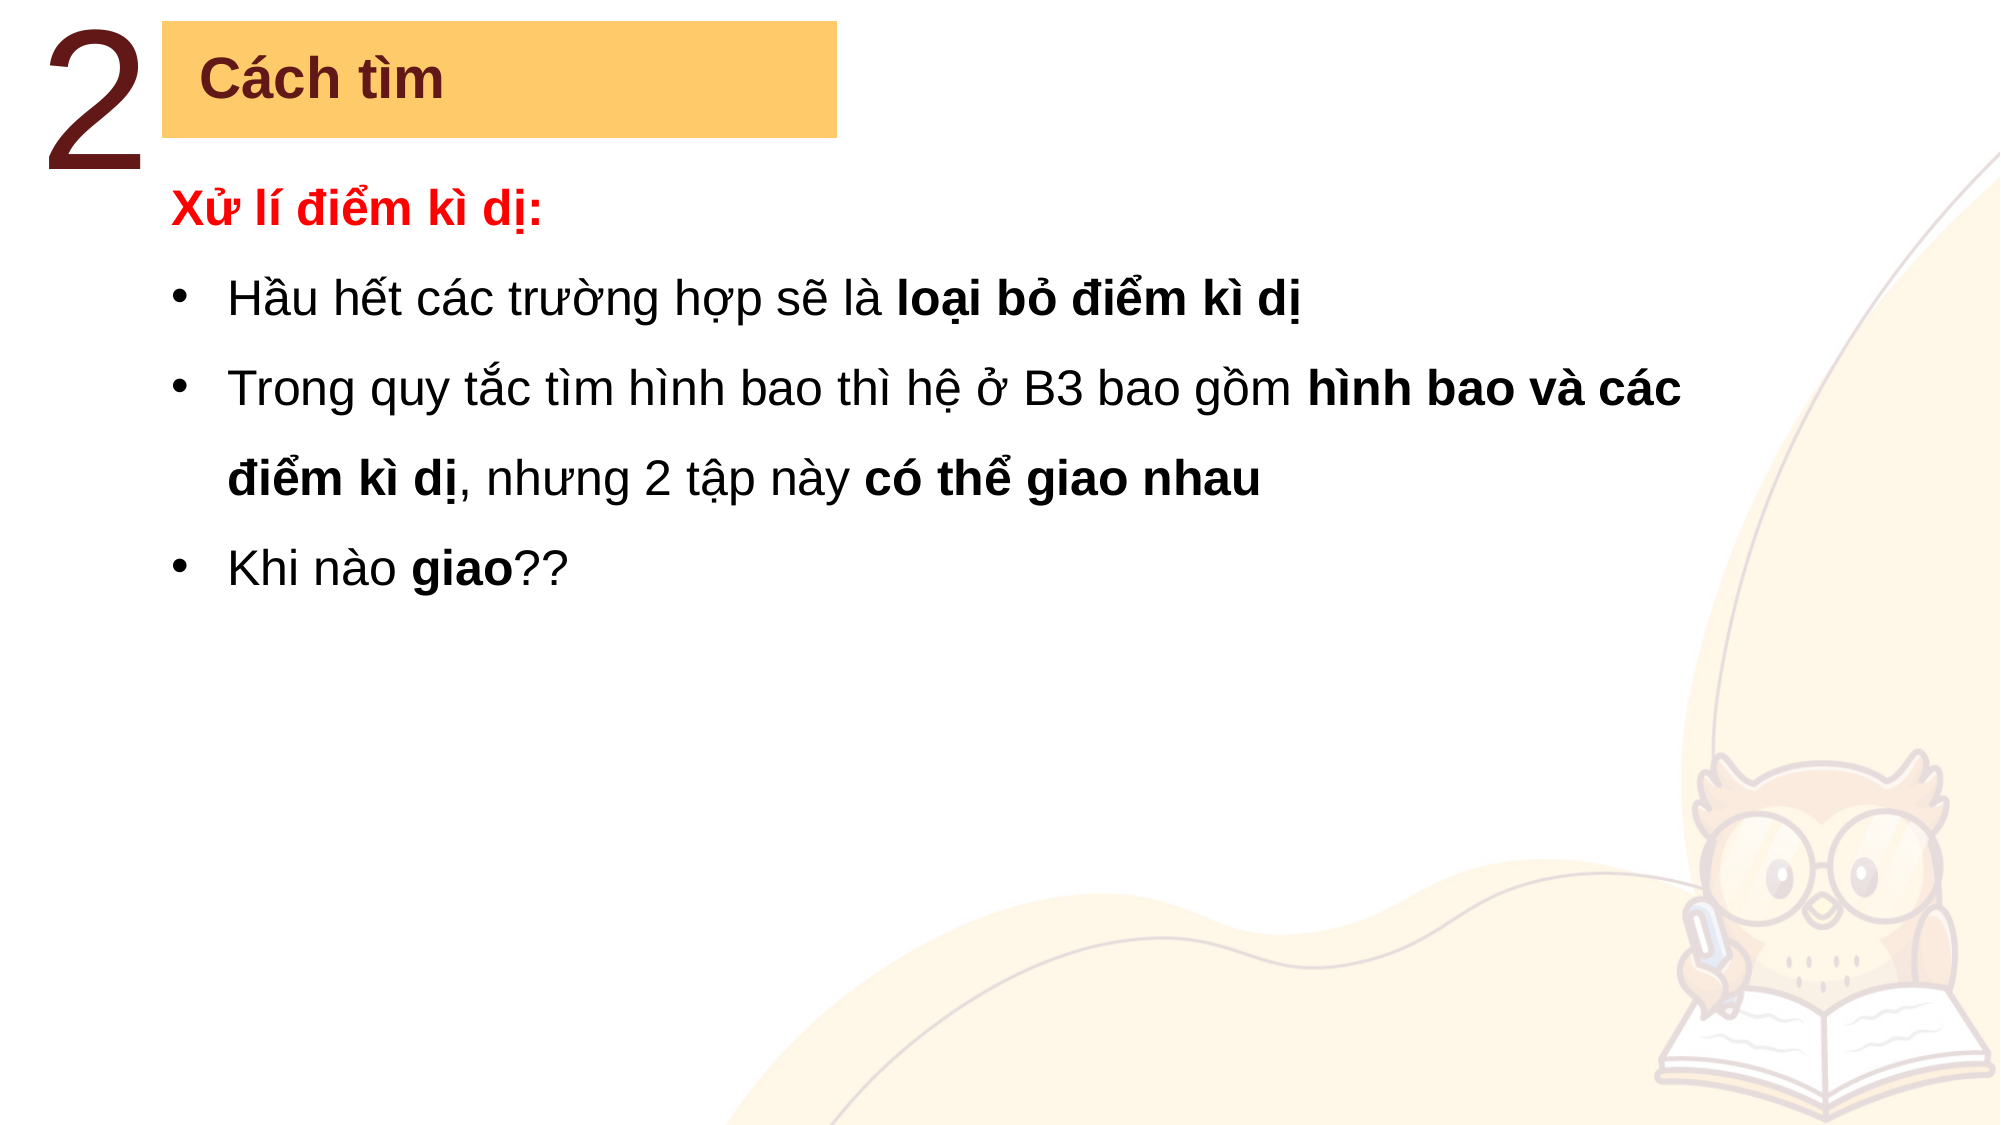

2

Cách tìm

Xử lí điểm kì dị:
Hầu hết các trường hợp sẽ là loại bỏ điểm kì dị
Trong quy tắc tìm hình bao thì hệ ở B3 bao gồm hình bao và các điểm kì dị, nhưng 2 tập này có thể giao nhau
Khi nào giao??